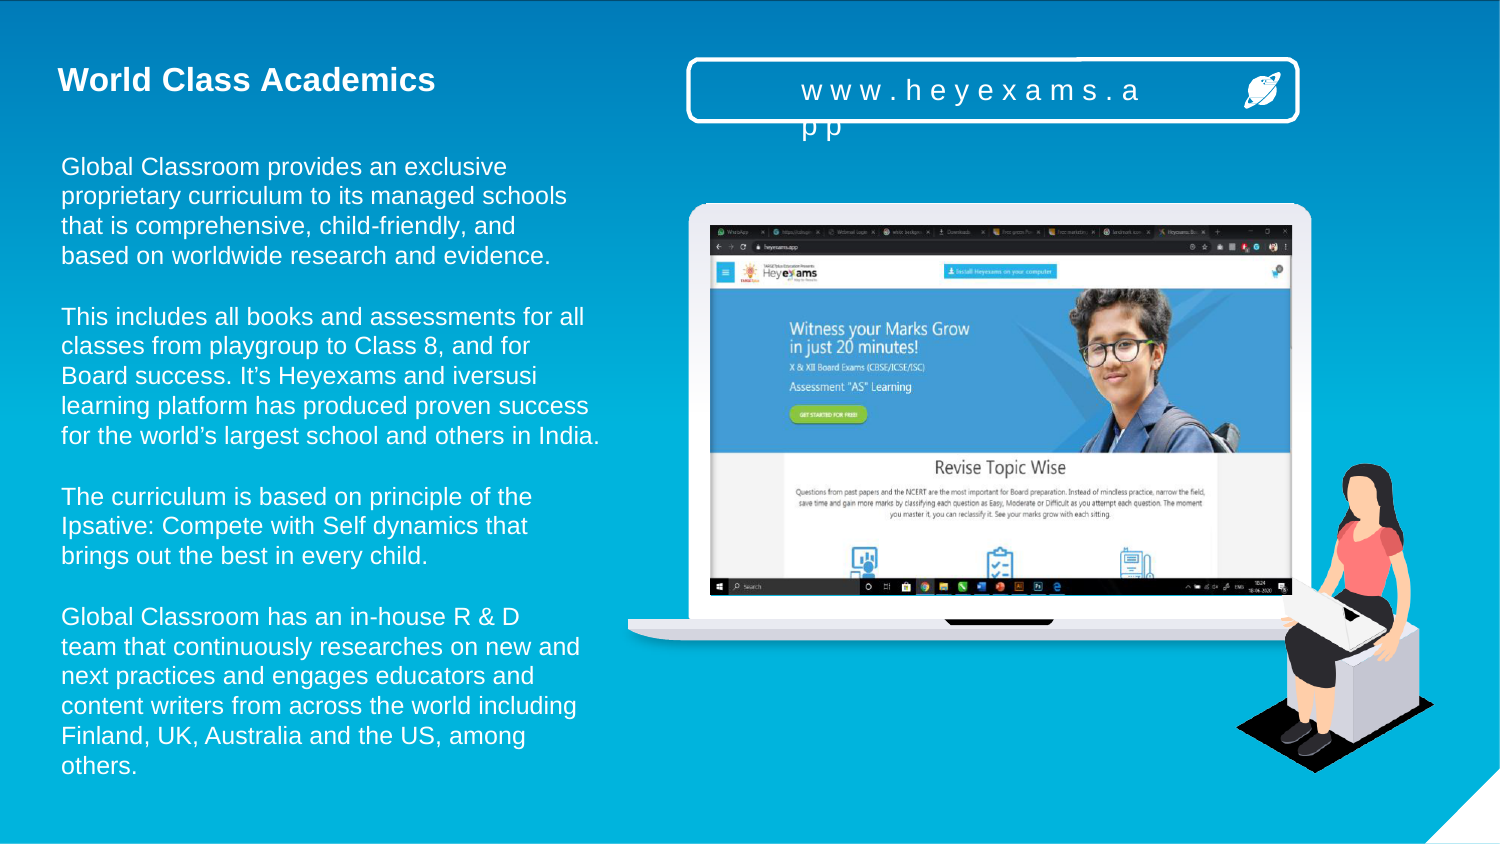

World Class Academics

w w w . h e y e x a m s . a p p

Global Classroom provides an exclusive proprietary curriculum to its managed schools that is comprehensive, child-friendly, and based on worldwide research and evidence.

This includes all books and assessments for all classes from playgroup to Class 8, and for Board success. It’s Heyexams and iversusi learning platform has produced proven success for the world’s largest school and others in India.
Place your screenshot here

The curriculum is based on principle of the Ipsative: Compete with Self dynamics that brings out the best in every child.
Global Classroom has an in-house R & D team that continuously researches on new and next practices and engages educators and content writers from across the world including Finland, UK, Australia and the US, among others.